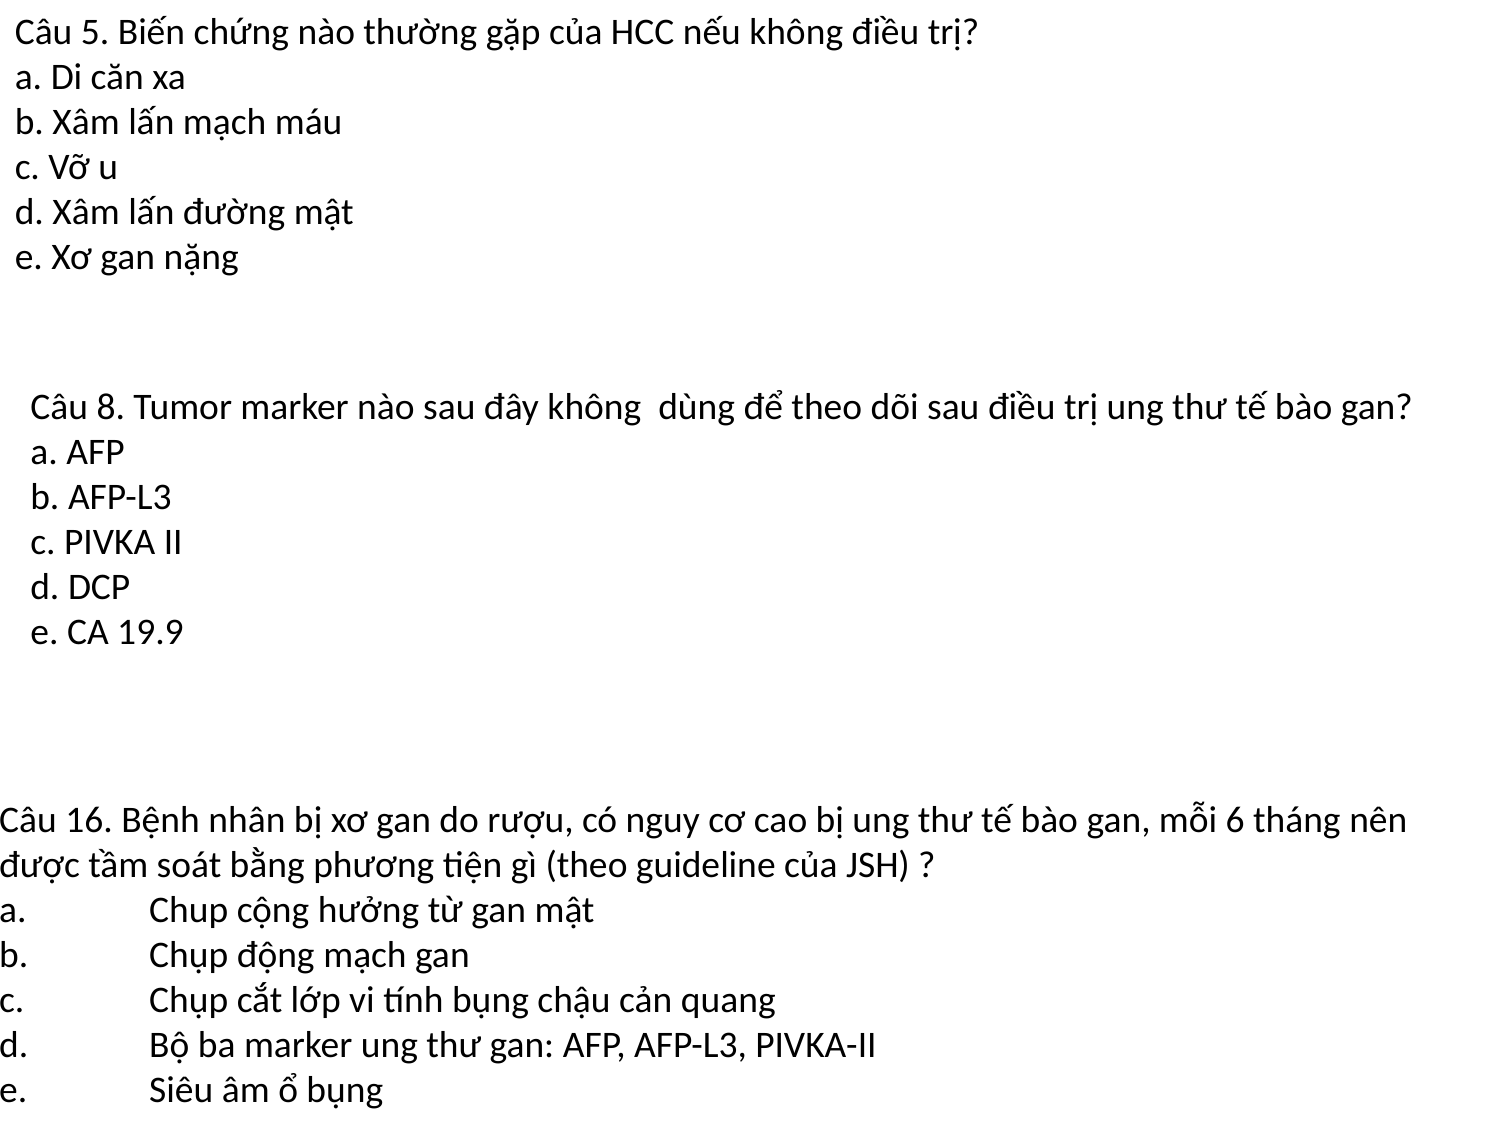

Câu 5. Biến chứng nào thường gặp của HCC nếu không điều trị?
a. Di căn xa
b. Xâm lấn mạch máu
c. Vỡ u
d. Xâm lấn đường mật
e. Xơ gan nặng
Câu 8. Tumor marker nào sau đây không  dùng để theo dõi sau điều trị ung thư tế bào gan?
a. AFP
b. AFP-L3
c. PIVKA II
d. DCP
e. CA 19.9
Câu 16. Bệnh nhân bị xơ gan do rượu, có nguy cơ cao bị ung thư tế bào gan, mỗi 6 tháng nên được tầm soát bằng phương tiện gì (theo guideline của JSH) ?
a.	Chup cộng hưởng từ gan mật
b.	Chụp động mạch gan
c.	Chụp cắt lớp vi tính bụng chậu cản quang
d.	Bộ ba marker ung thư gan: AFP, AFP-L3, PIVKA-II
e.	Siêu âm ổ bụng